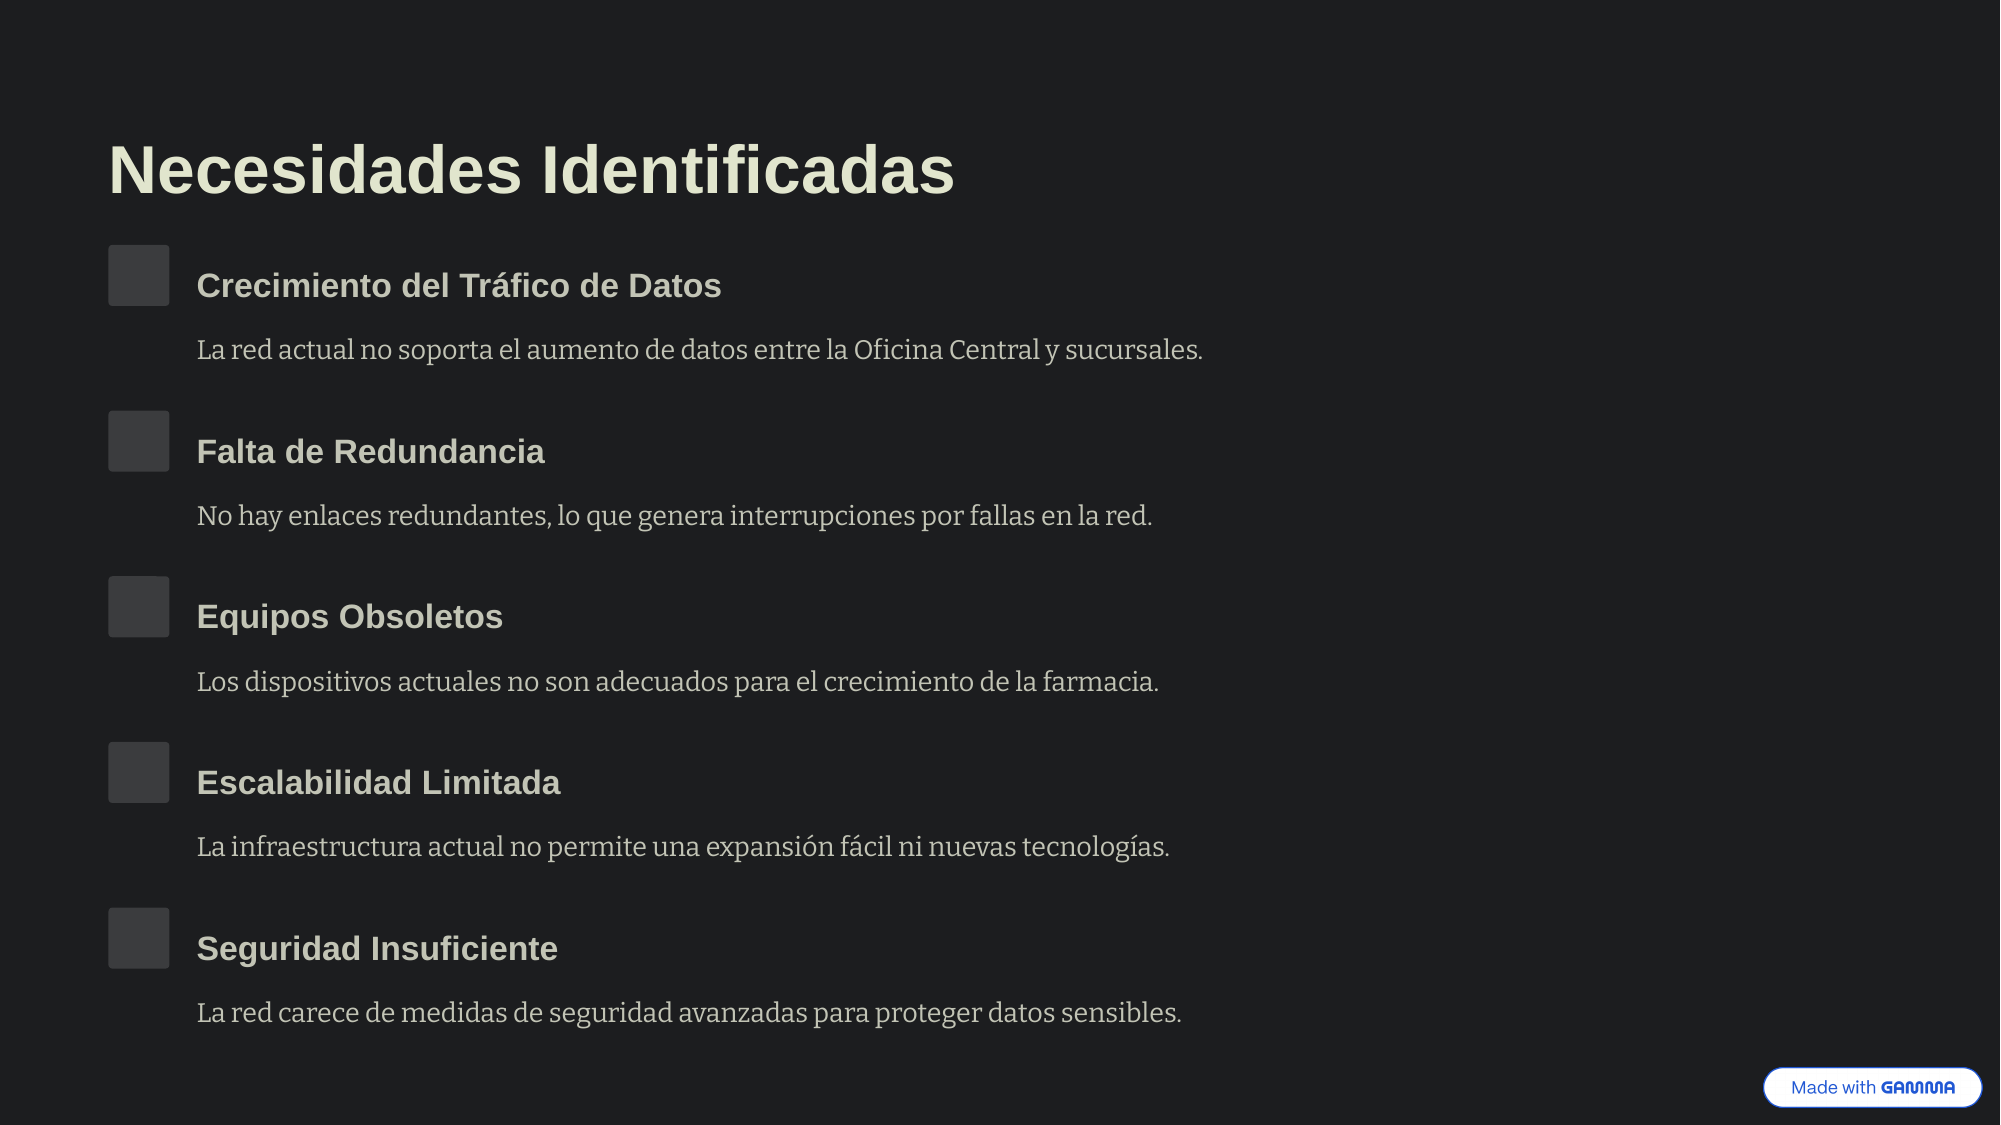

Necesidades Identificadas

Crecimiento del Tráfico de Datos
La red actual no soporta el aumento de datos entre la Oficina Central y sucursales.

Falta de Redundancia
No hay enlaces redundantes, lo que genera interrupciones por fallas en la red.

Equipos Obsoletos
Los dispositivos actuales no son adecuados para el crecimiento de la farmacia.

Escalabilidad Limitada
La infraestructura actual no permite una expansión fácil ni nuevas tecnologías.

Seguridad Insuficiente
La red carece de medidas de seguridad avanzadas para proteger datos sensibles.